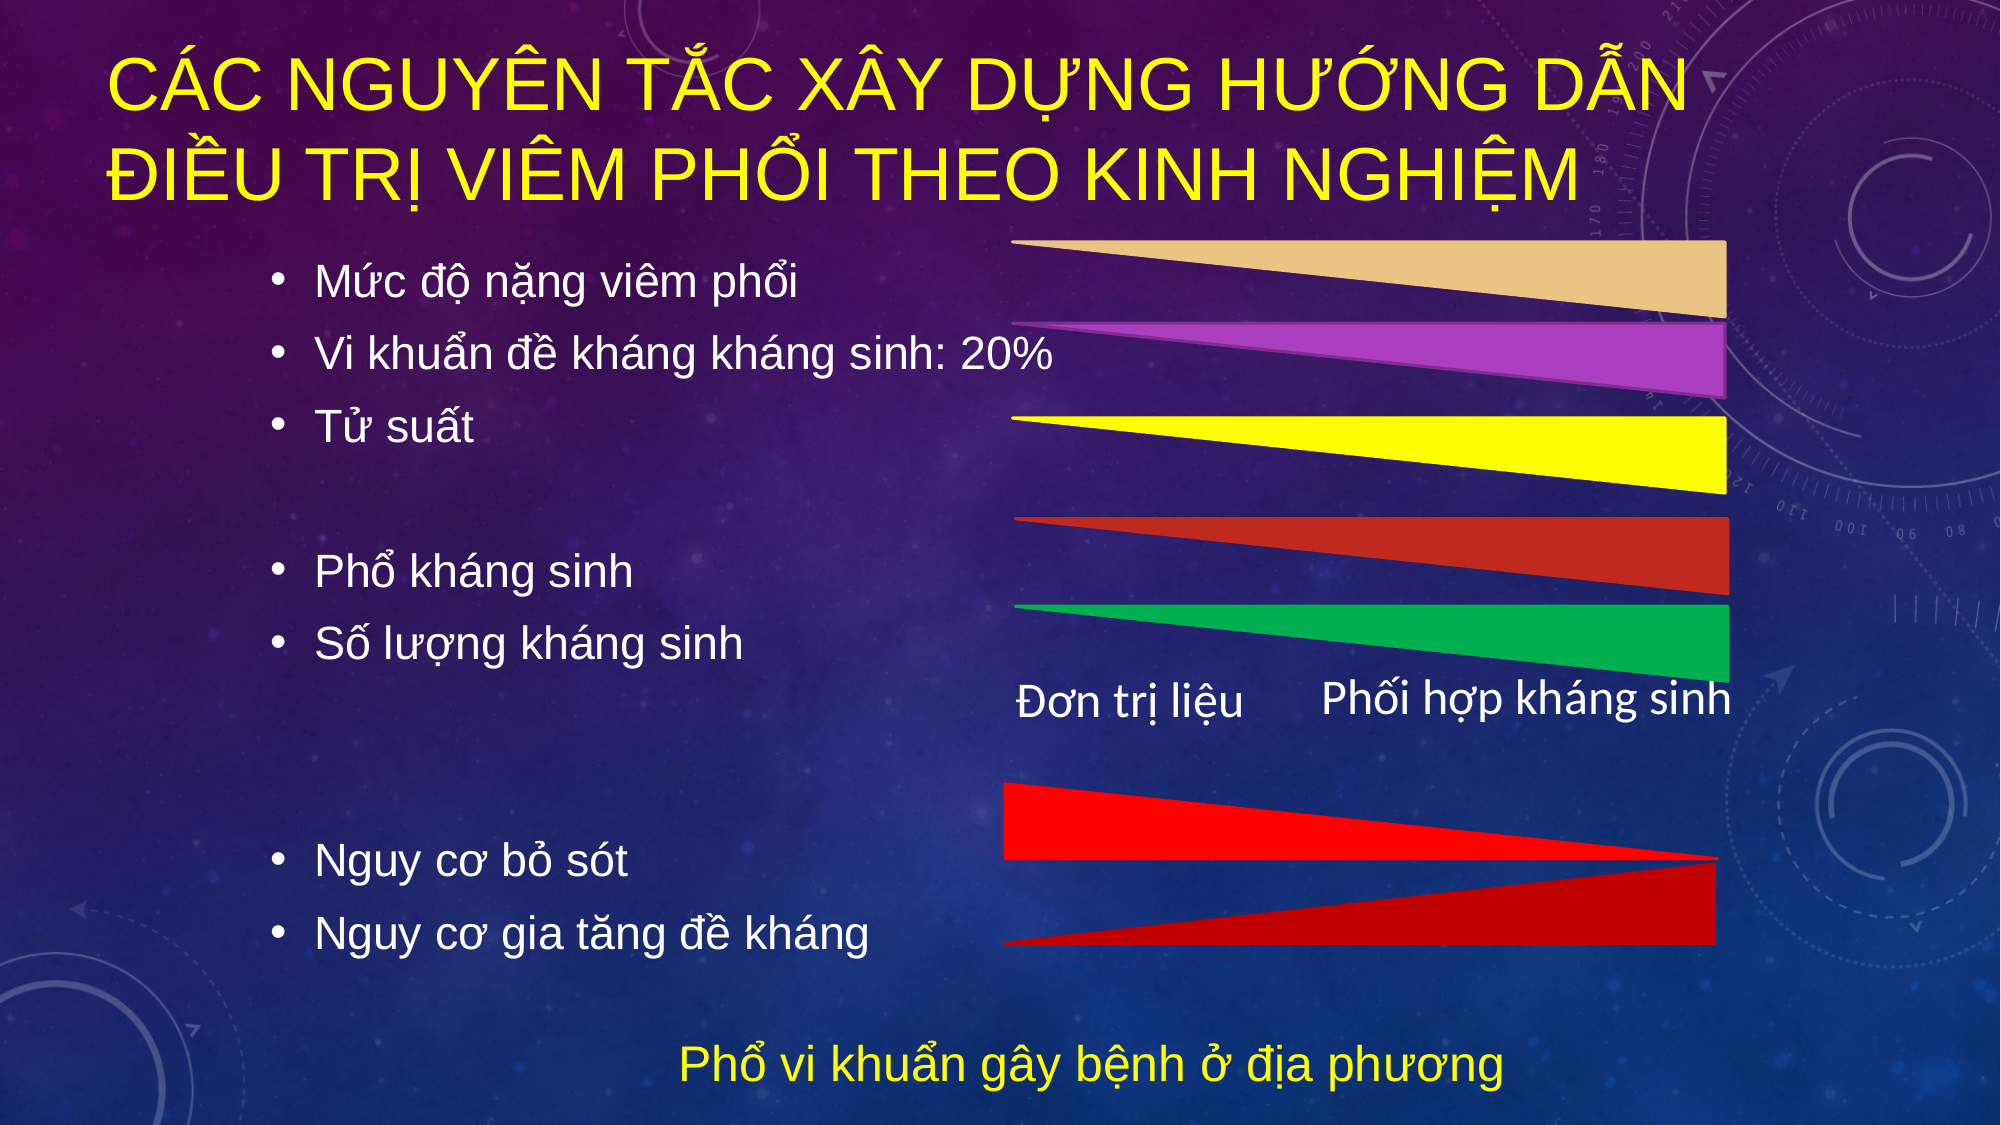

# Các nguyên tắc xây dựng hướng dẫn ĐIỀU TRỊ VIÊM PHỔI theo kinh nghiệm
Mức độ nặng viêm phổi
Vi khuẩn đề kháng kháng sinh: 20%
Tử suất

Phổ kháng sinh
Số lượng kháng sinh

Nguy cơ bỏ sót
Nguy cơ gia tăng đề kháng

Phối hợp kháng sinh
Đơn trị liệu

Phổ vi khuẩn gây bệnh ở địa phương